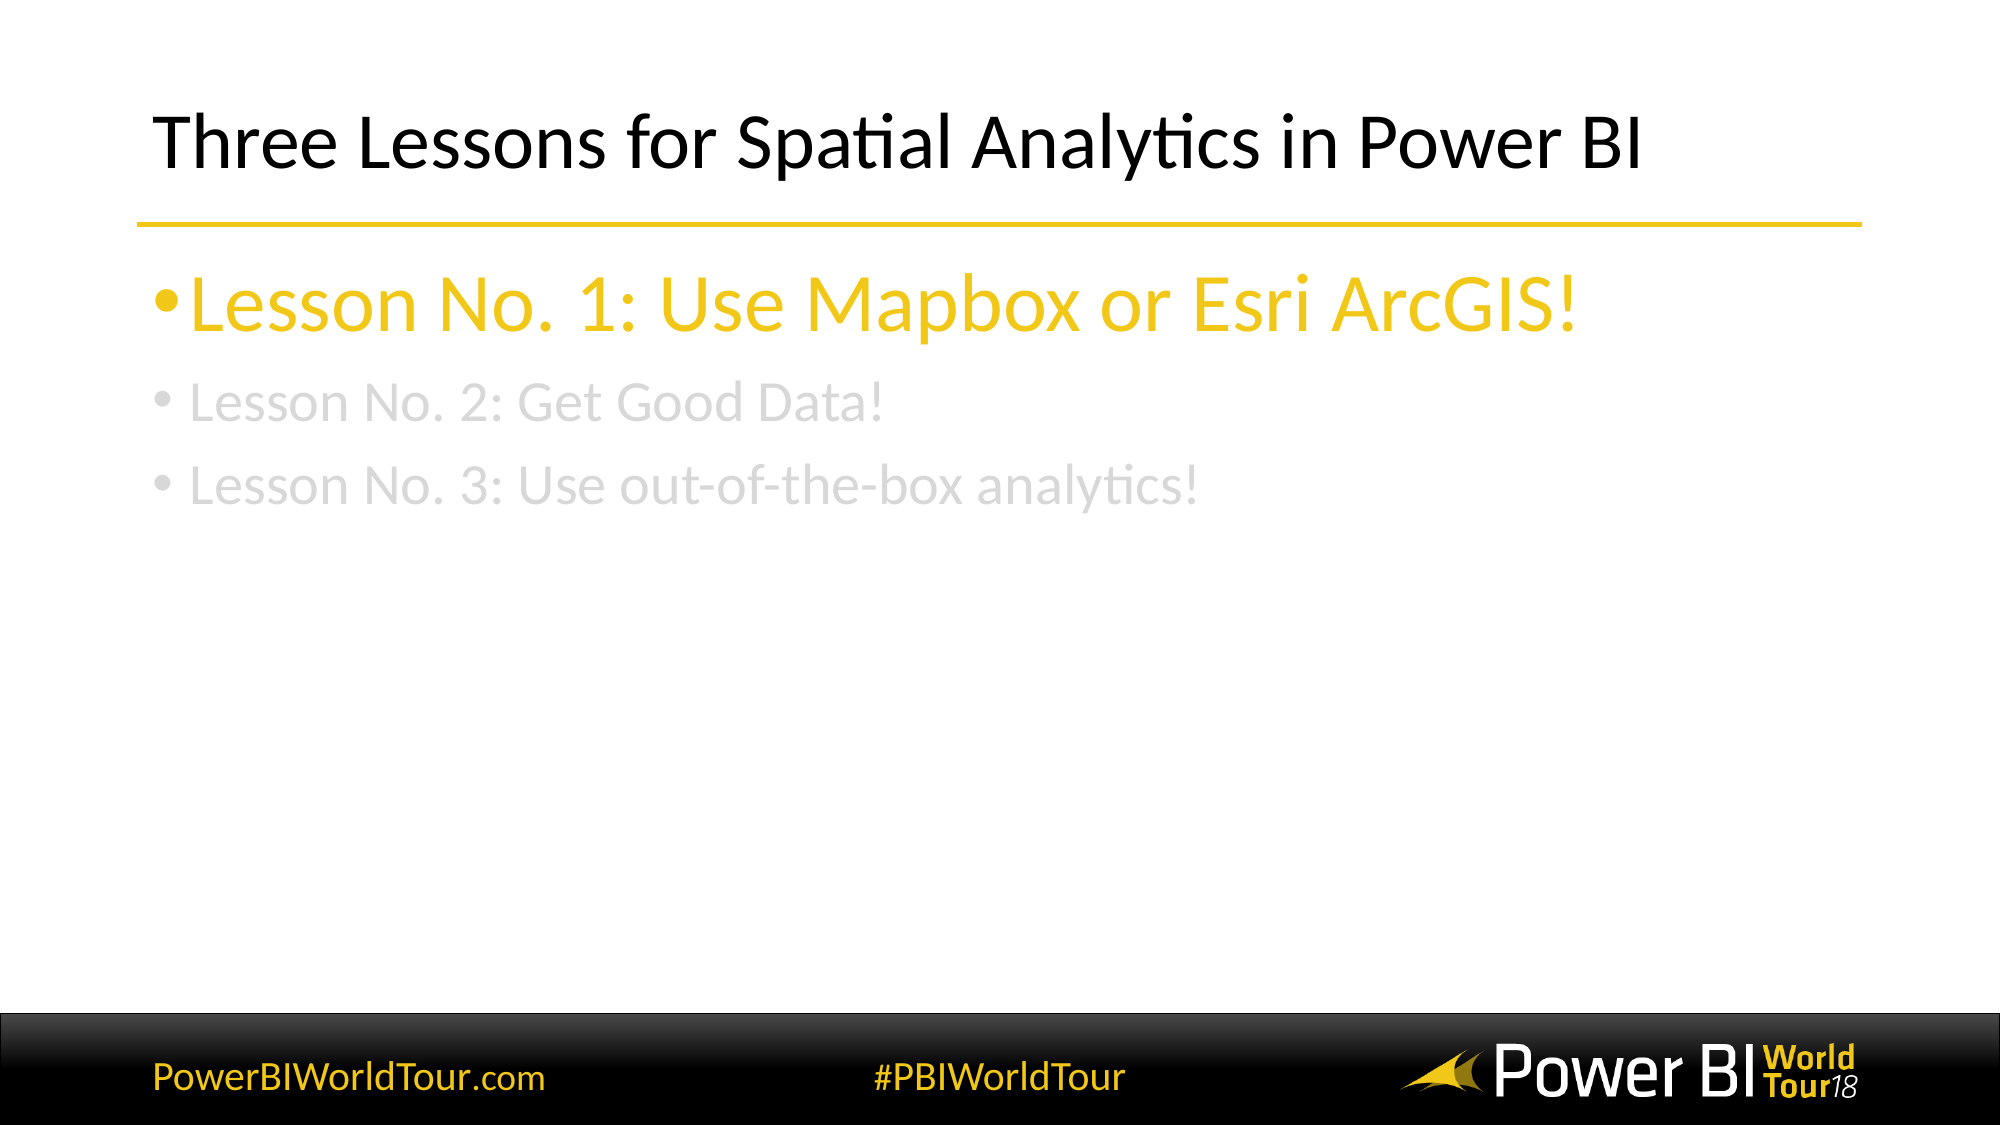

# Three Lessons for Spatial Analytics in Power BI
Lesson No. 1: Use Mapbox or Esri ArcGIS!
Lesson No. 2: Get Good Data!
Lesson No. 3: Use out-of-the-box analytics!